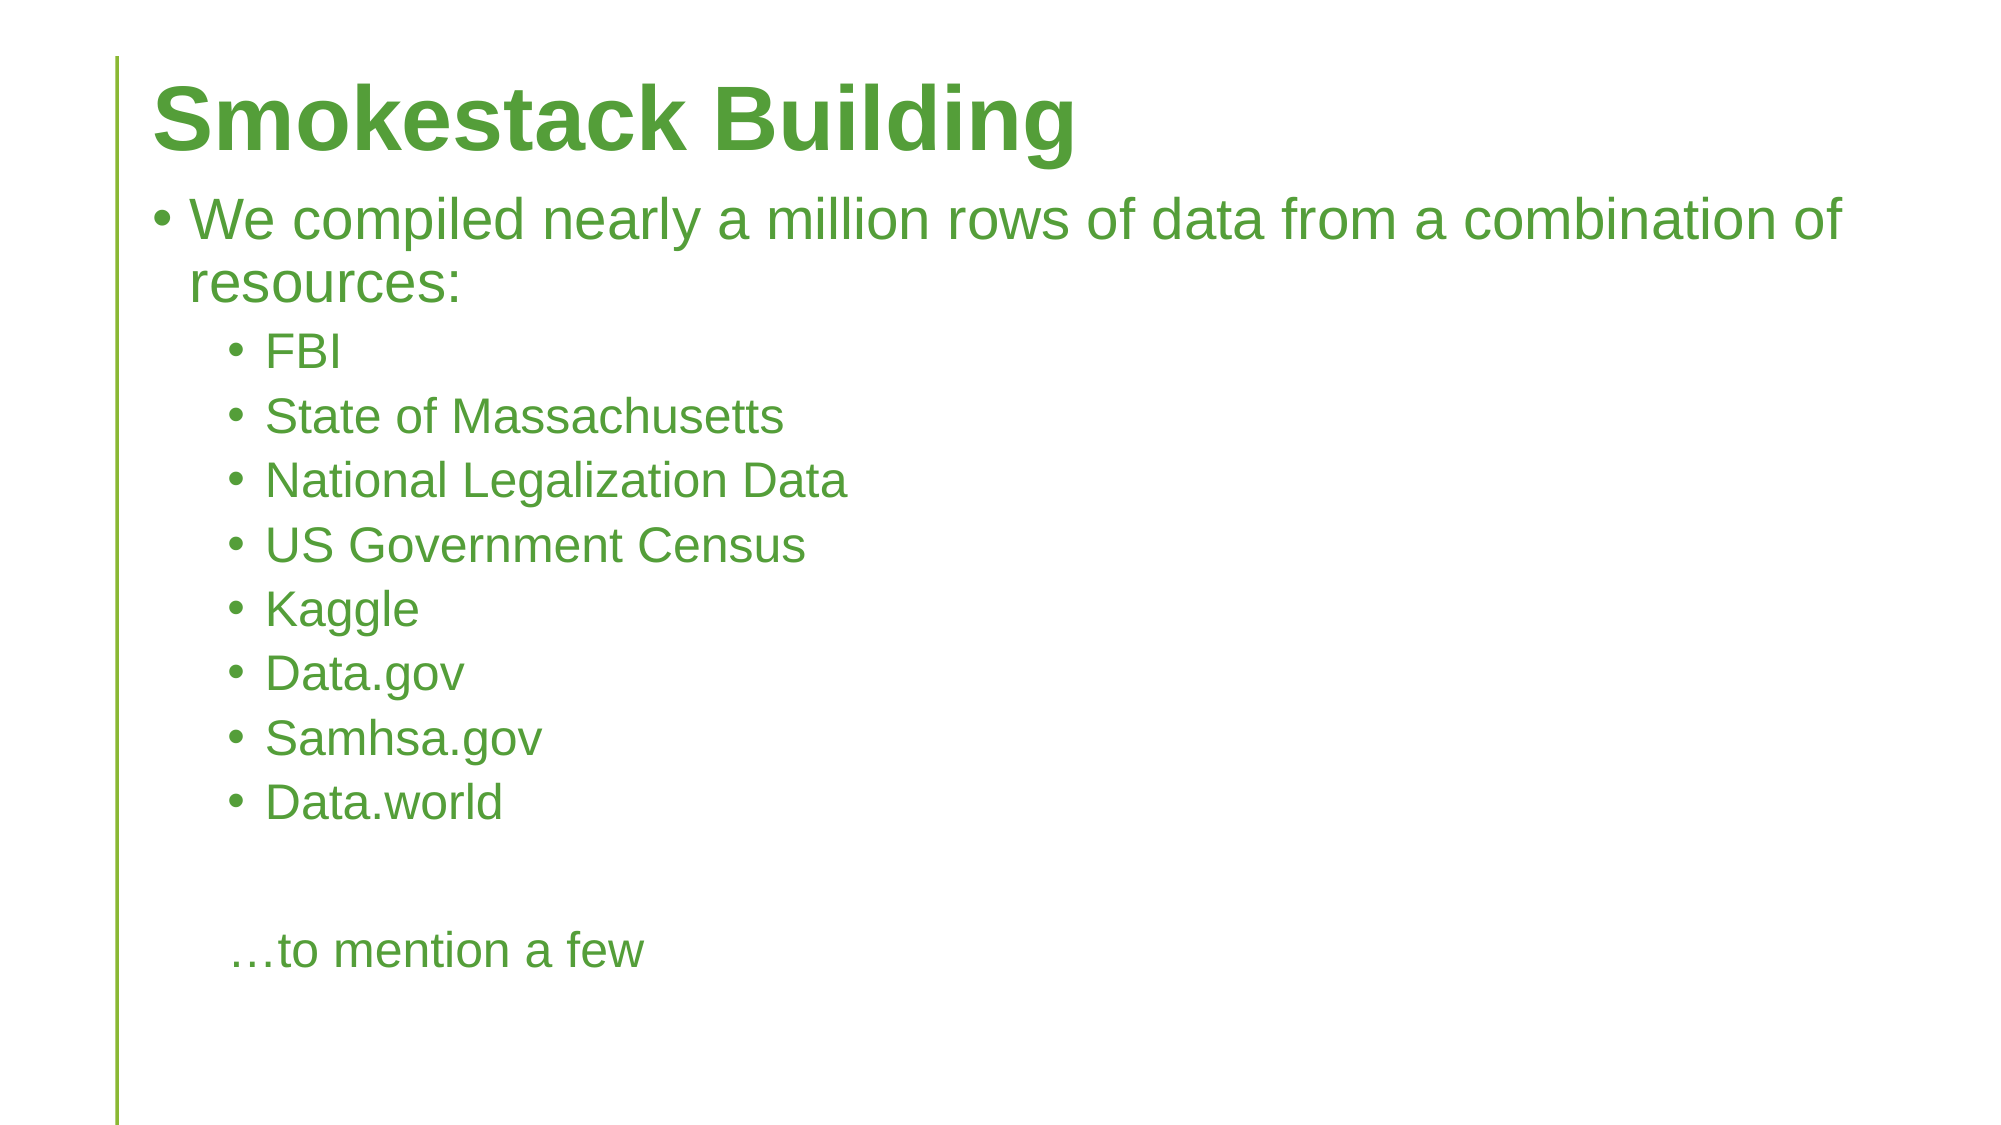

# Smokestack Building
We compiled nearly a million rows of data from a combination of resources:
FBI
State of Massachusetts
National Legalization Data
US Government Census
Kaggle
Data.gov
Samhsa.gov
Data.world

…to mention a few